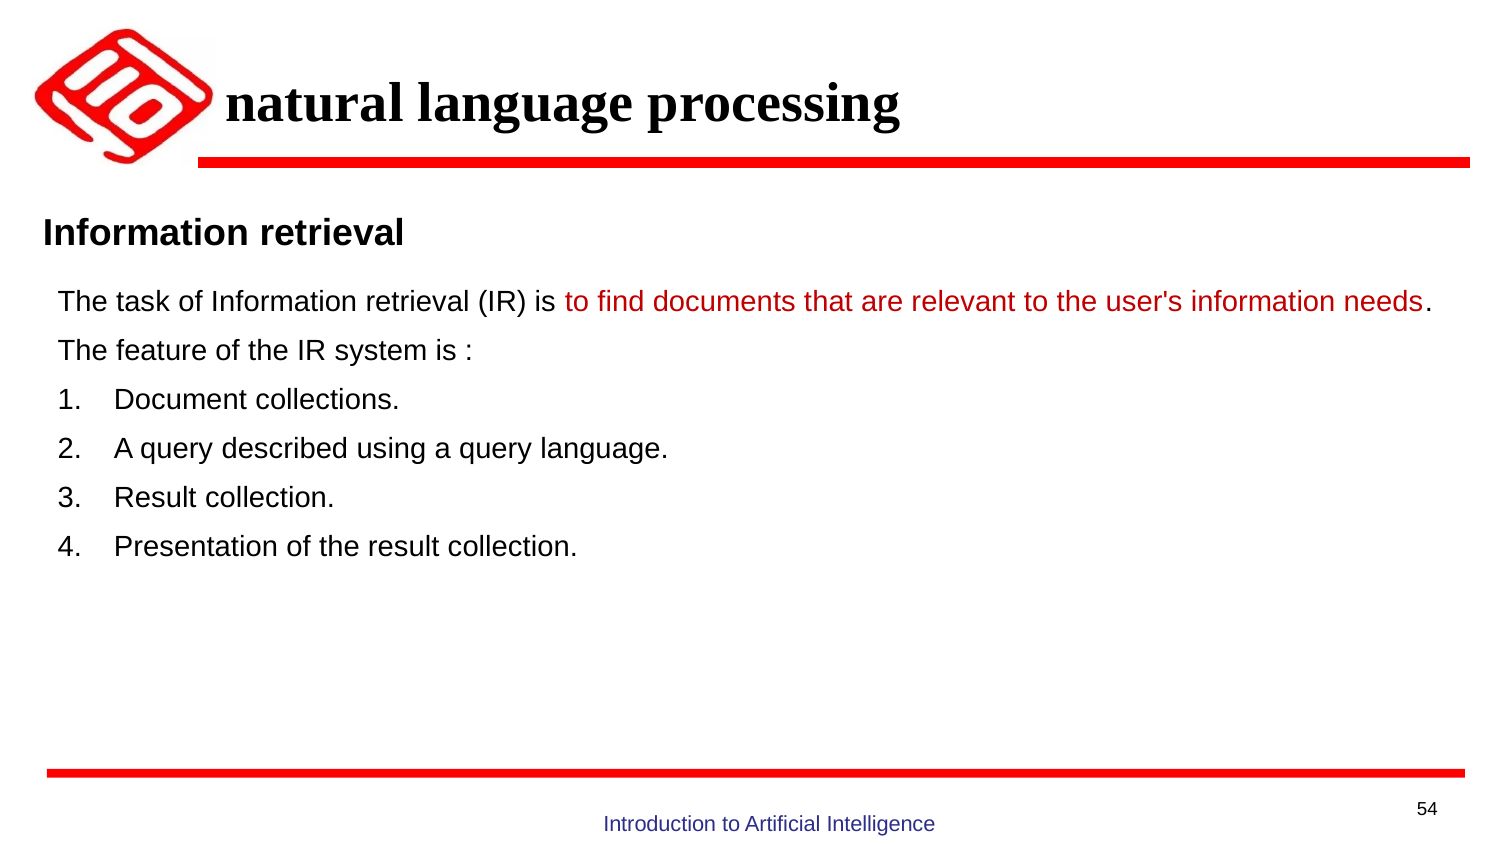

# natural language processing
Information retrieval
The task of Information retrieval (IR) is to find documents that are relevant to the user's information needs.
The feature of the IR system is :
Document collections.
A query described using a query language.
Result collection.
Presentation of the result collection.

54
Introduction to Artificial Intelligence